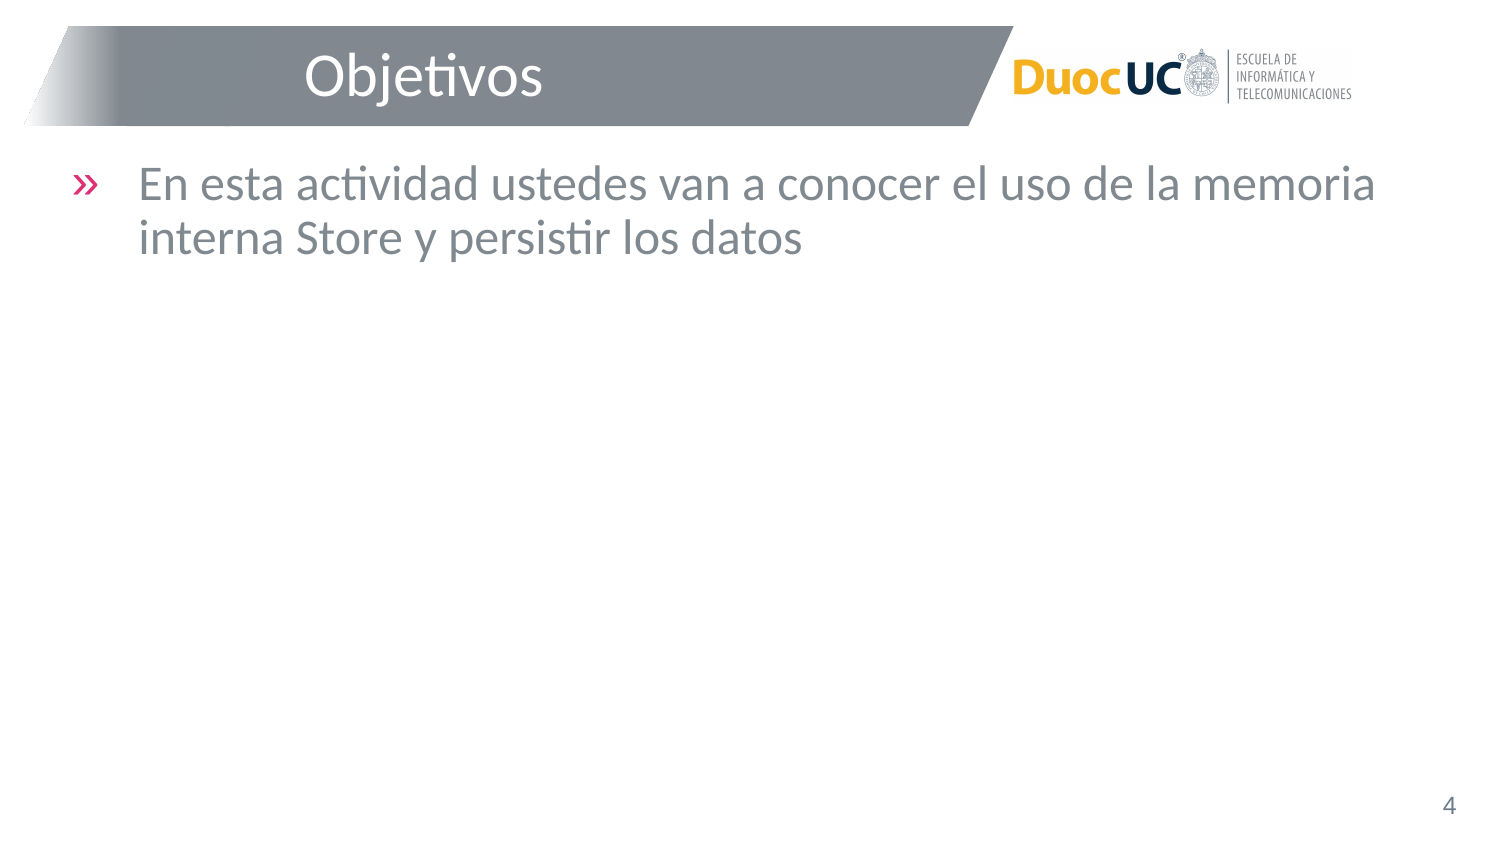

# Objetivos
En esta actividad ustedes van a conocer el uso de la memoria interna Store y persistir los datos